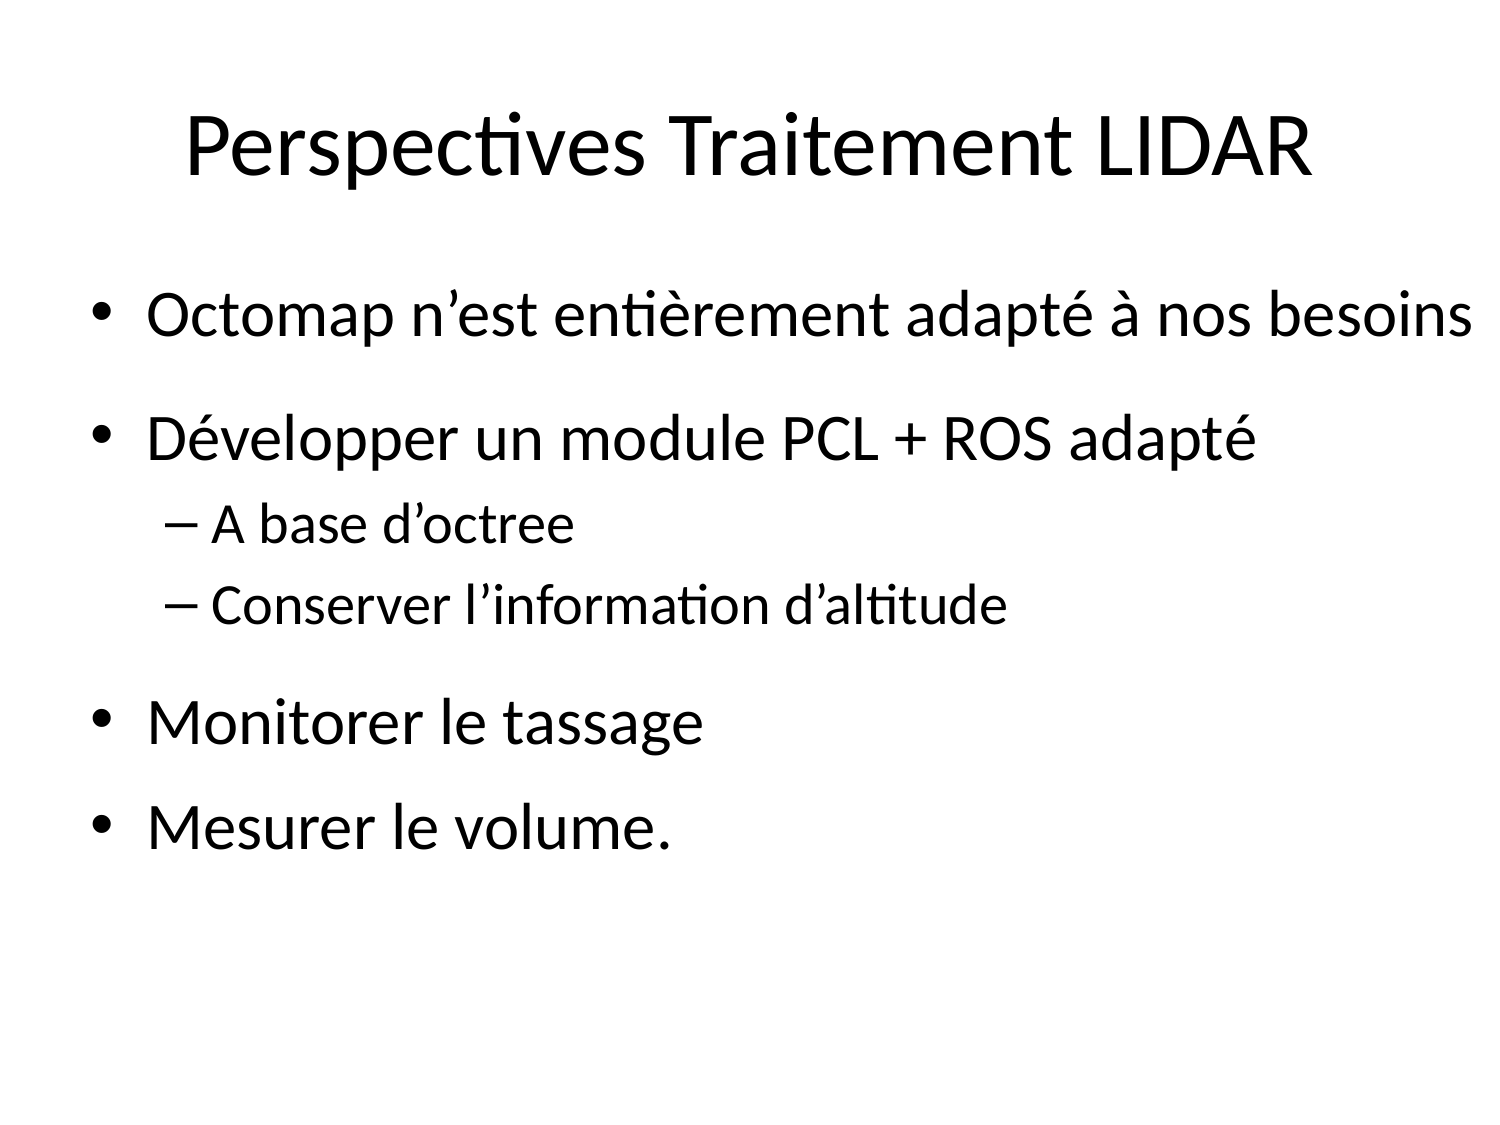

# Perspectives Traitement LIDAR
Octomap n’est entièrement adapté à nos besoins
Développer un module PCL + ROS adapté
A base d’octree
Conserver l’information d’altitude
Monitorer le tassage
Mesurer le volume.